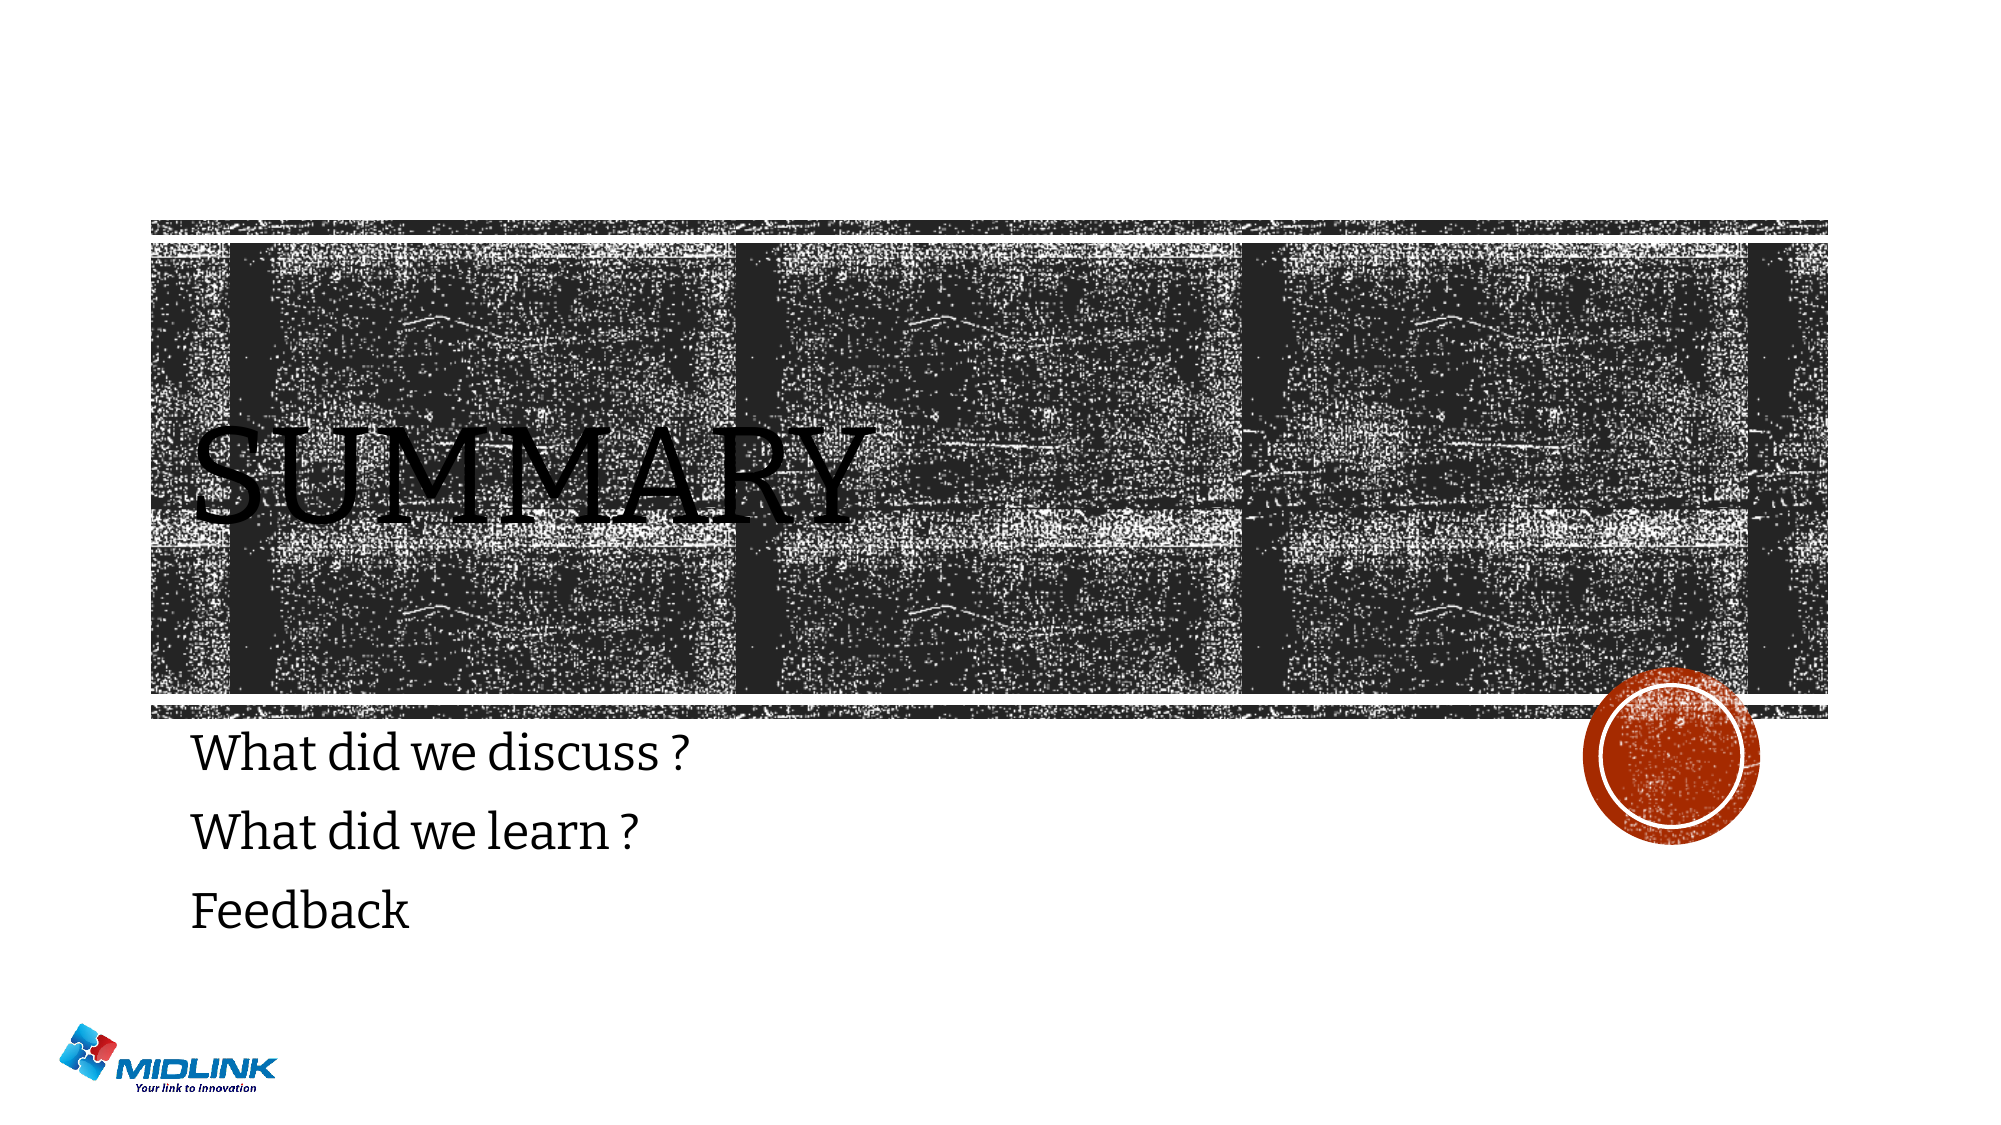

# summary
What did we discuss ?
What did we learn ?
Feedback